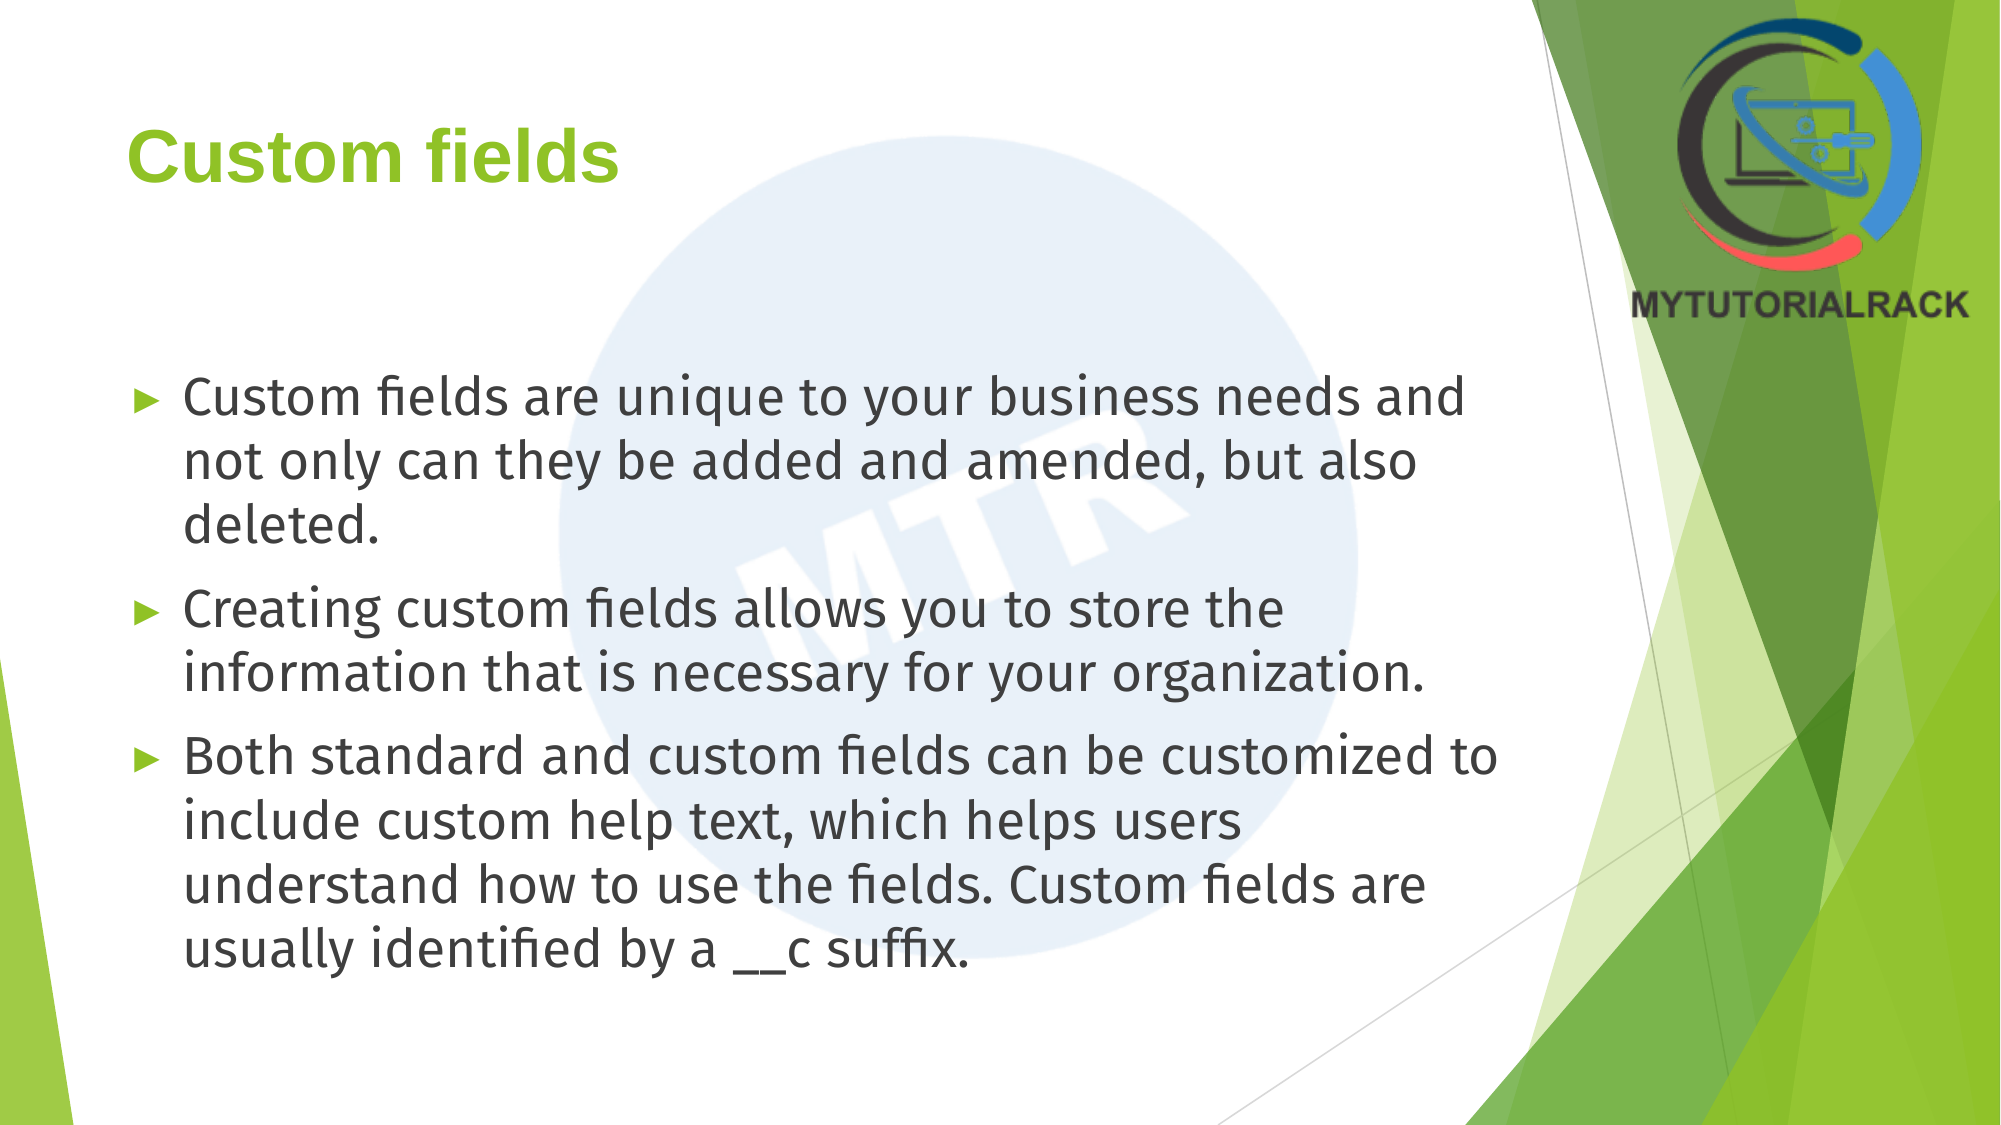

# Custom fields
Custom fields are unique to your business needs and not only can they be added and amended, but also deleted.
Creating custom fields allows you to store the information that is necessary for your organization.
Both standard and custom fields can be customized to include custom help text, which helps users understand how to use the fields. Custom fields are usually identified by a __c suffix.